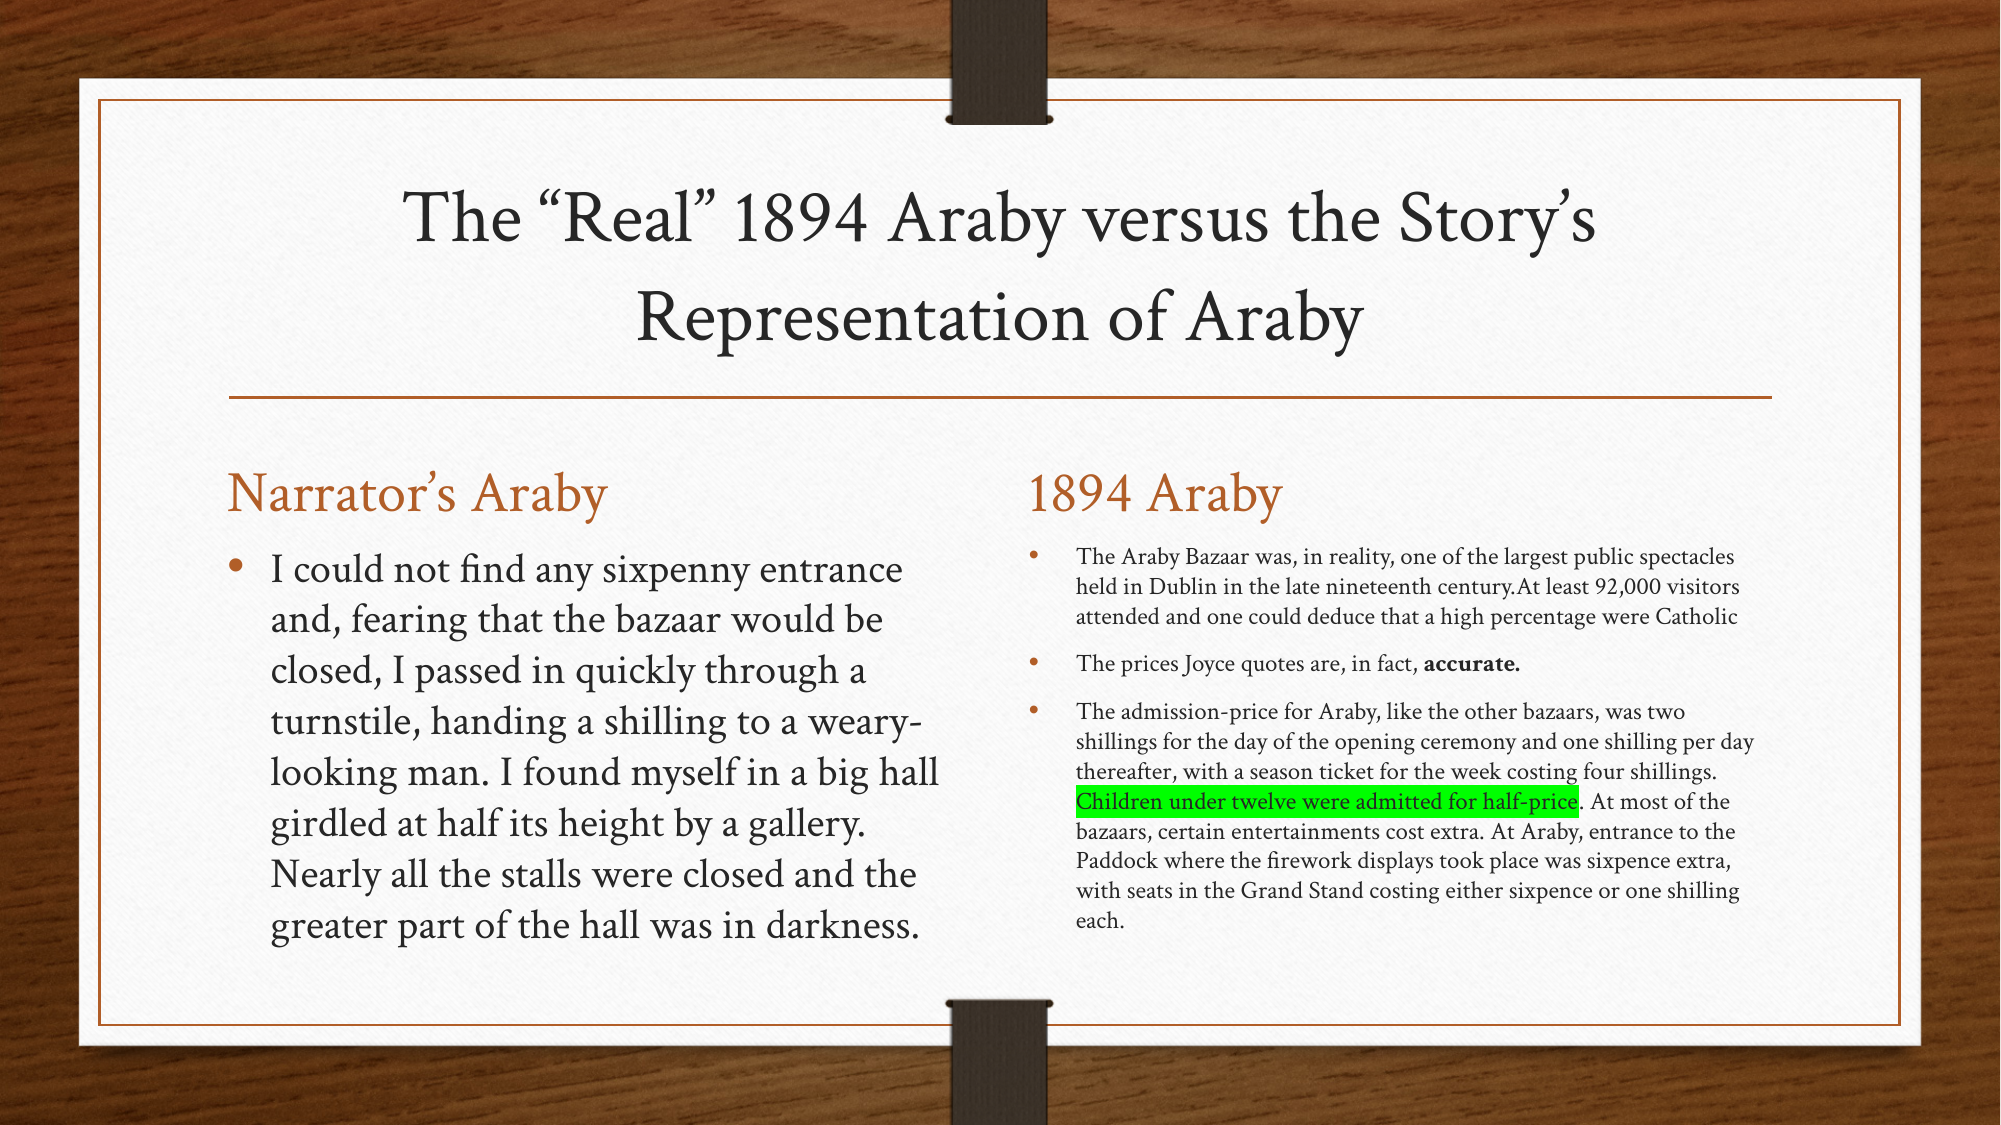

# The “Real” 1894 Araby versus the Story’s Representation of Araby
Narrator’s Araby
1894 Araby
I could not find any sixpenny entrance and, fearing that the bazaar would be closed, I passed in quickly through a turnstile, handing a shilling to a weary-looking man. I found myself in a big hall girdled at half its height by a gallery. Nearly all the stalls were closed and the greater part of the hall was in darkness.
The Araby Bazaar was, in reality, one of the largest public spectacles held in Dublin in the late nineteenth century.At least 92,000 visitors attended and one could deduce that a high percentage were Catholic
The prices Joyce quotes are, in fact, accurate.
The admission-price for Araby, like the other bazaars, was two shillings for the day of the opening ceremony and one shilling per day thereafter, with a season ticket for the week costing four shillings. Children under twelve were admitted for half-price. At most of the bazaars, certain entertainments cost extra. At Araby, entrance to the Paddock where the firework displays took place was sixpence extra, with seats in the Grand Stand costing either sixpence or one shilling each.